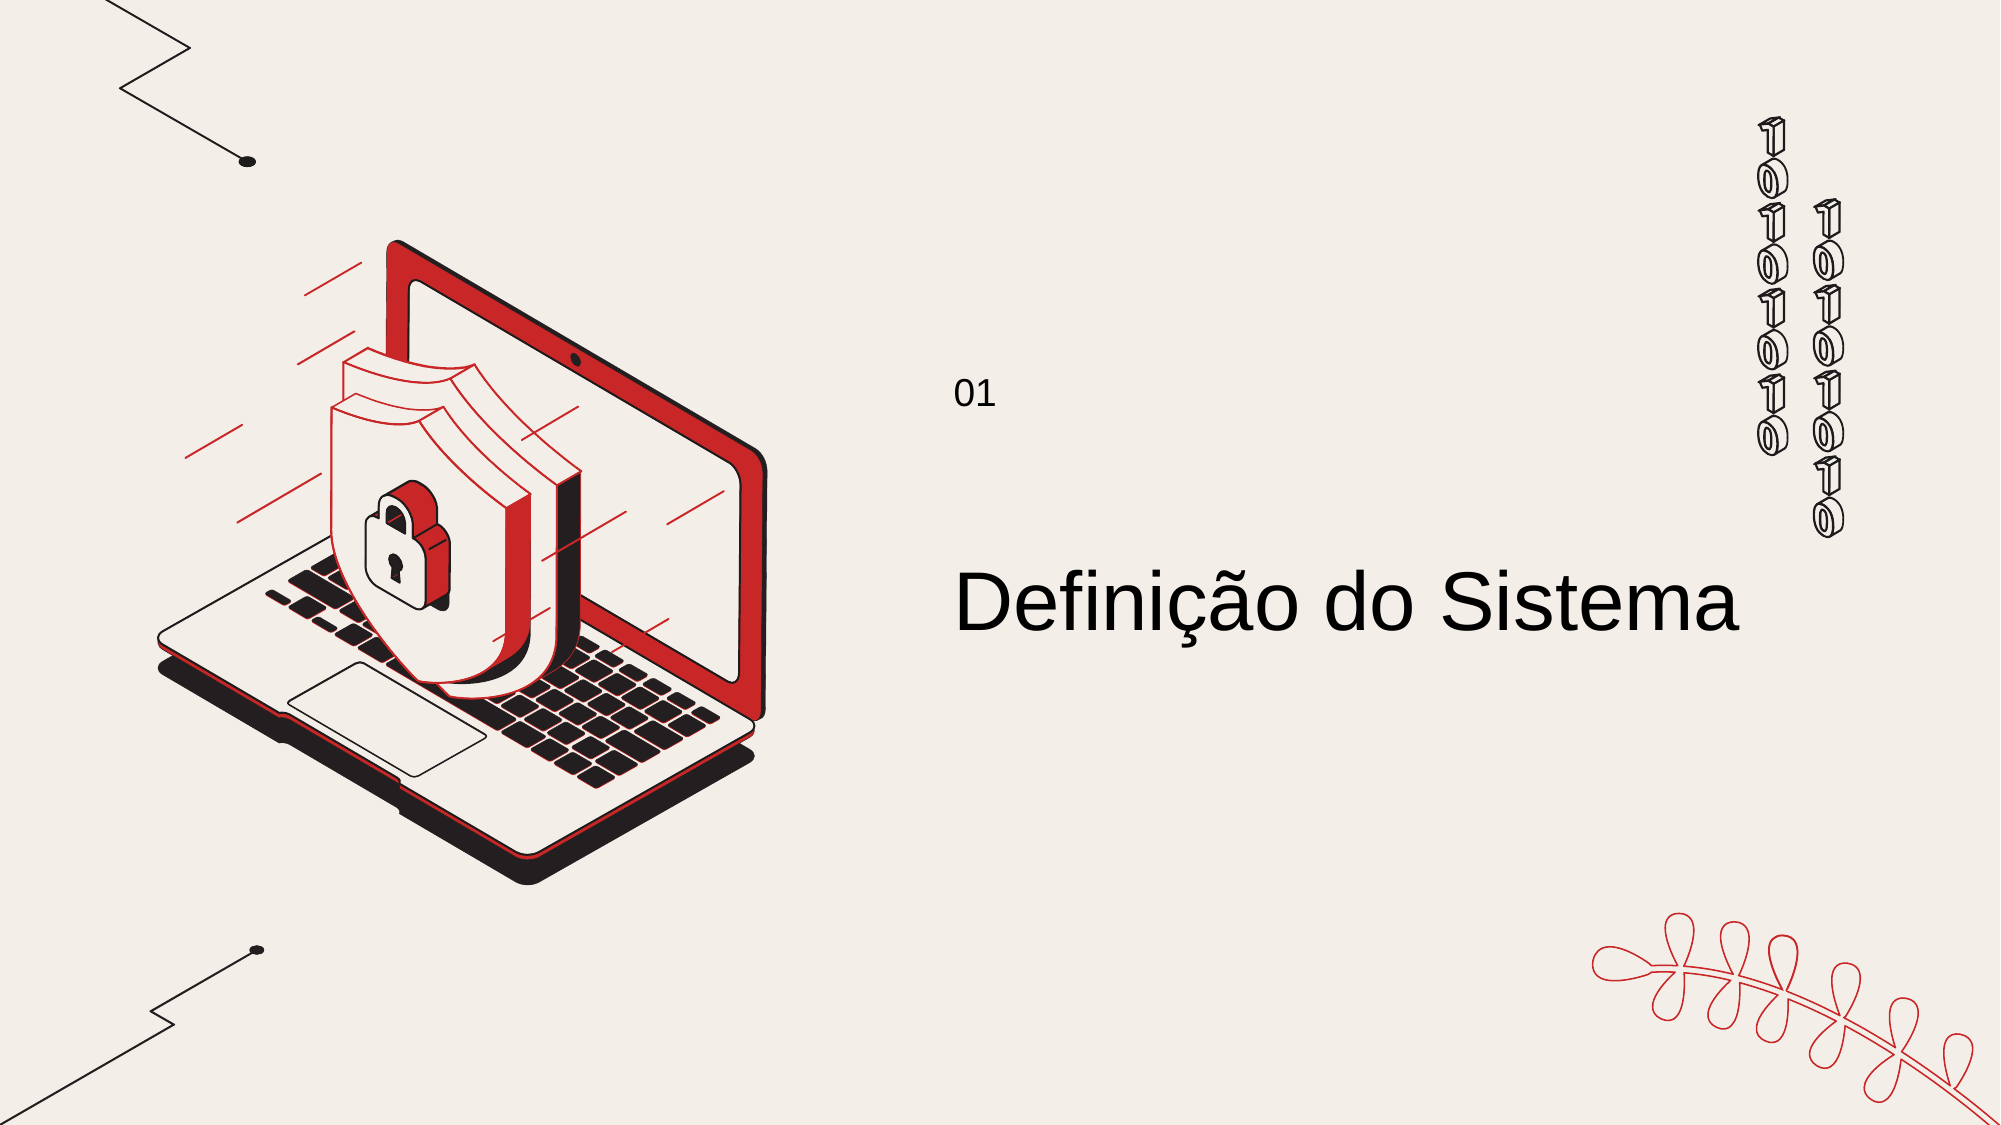

01
# Definição do Sistema
You can enter a subtitle here if you need it